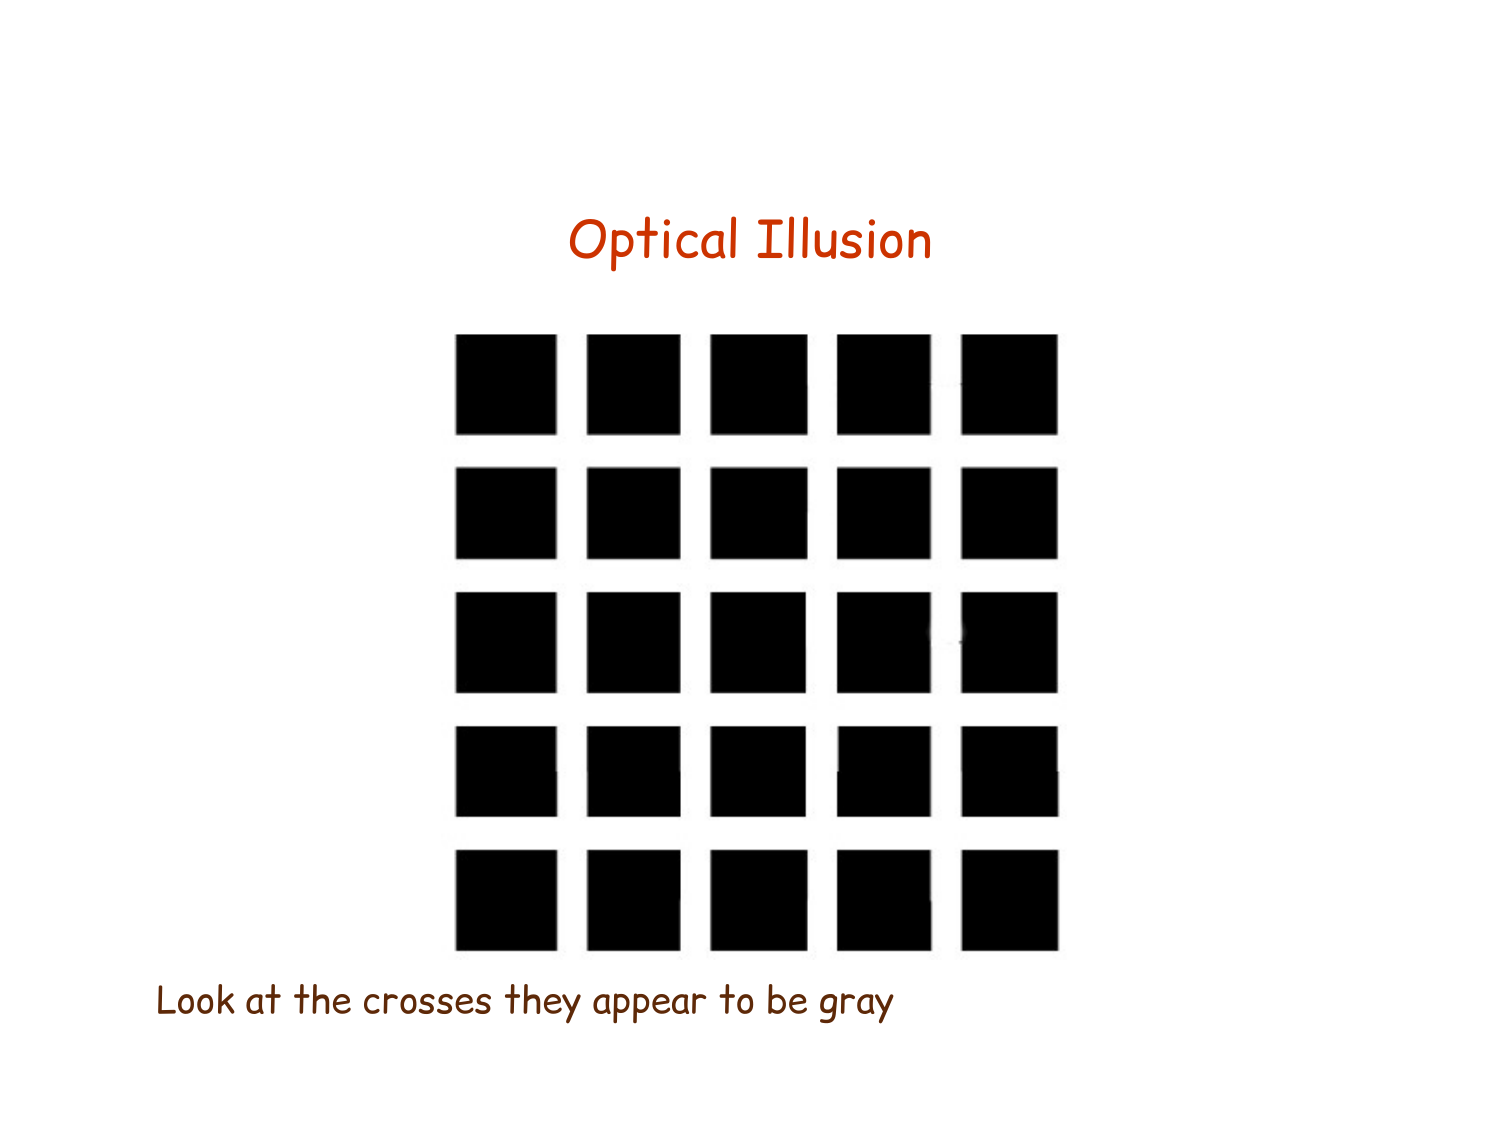

# Optical Illusion

Look at the crosses they appear to be gray